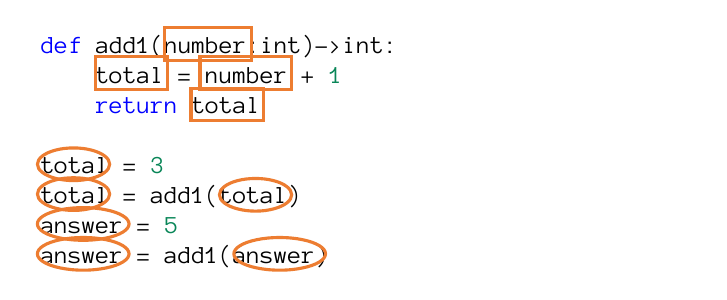

def add1(number:int)->int:
    total = number + 1
    return total
total = 3
total = add1(total)
answer = 5
answer = add1(answer)